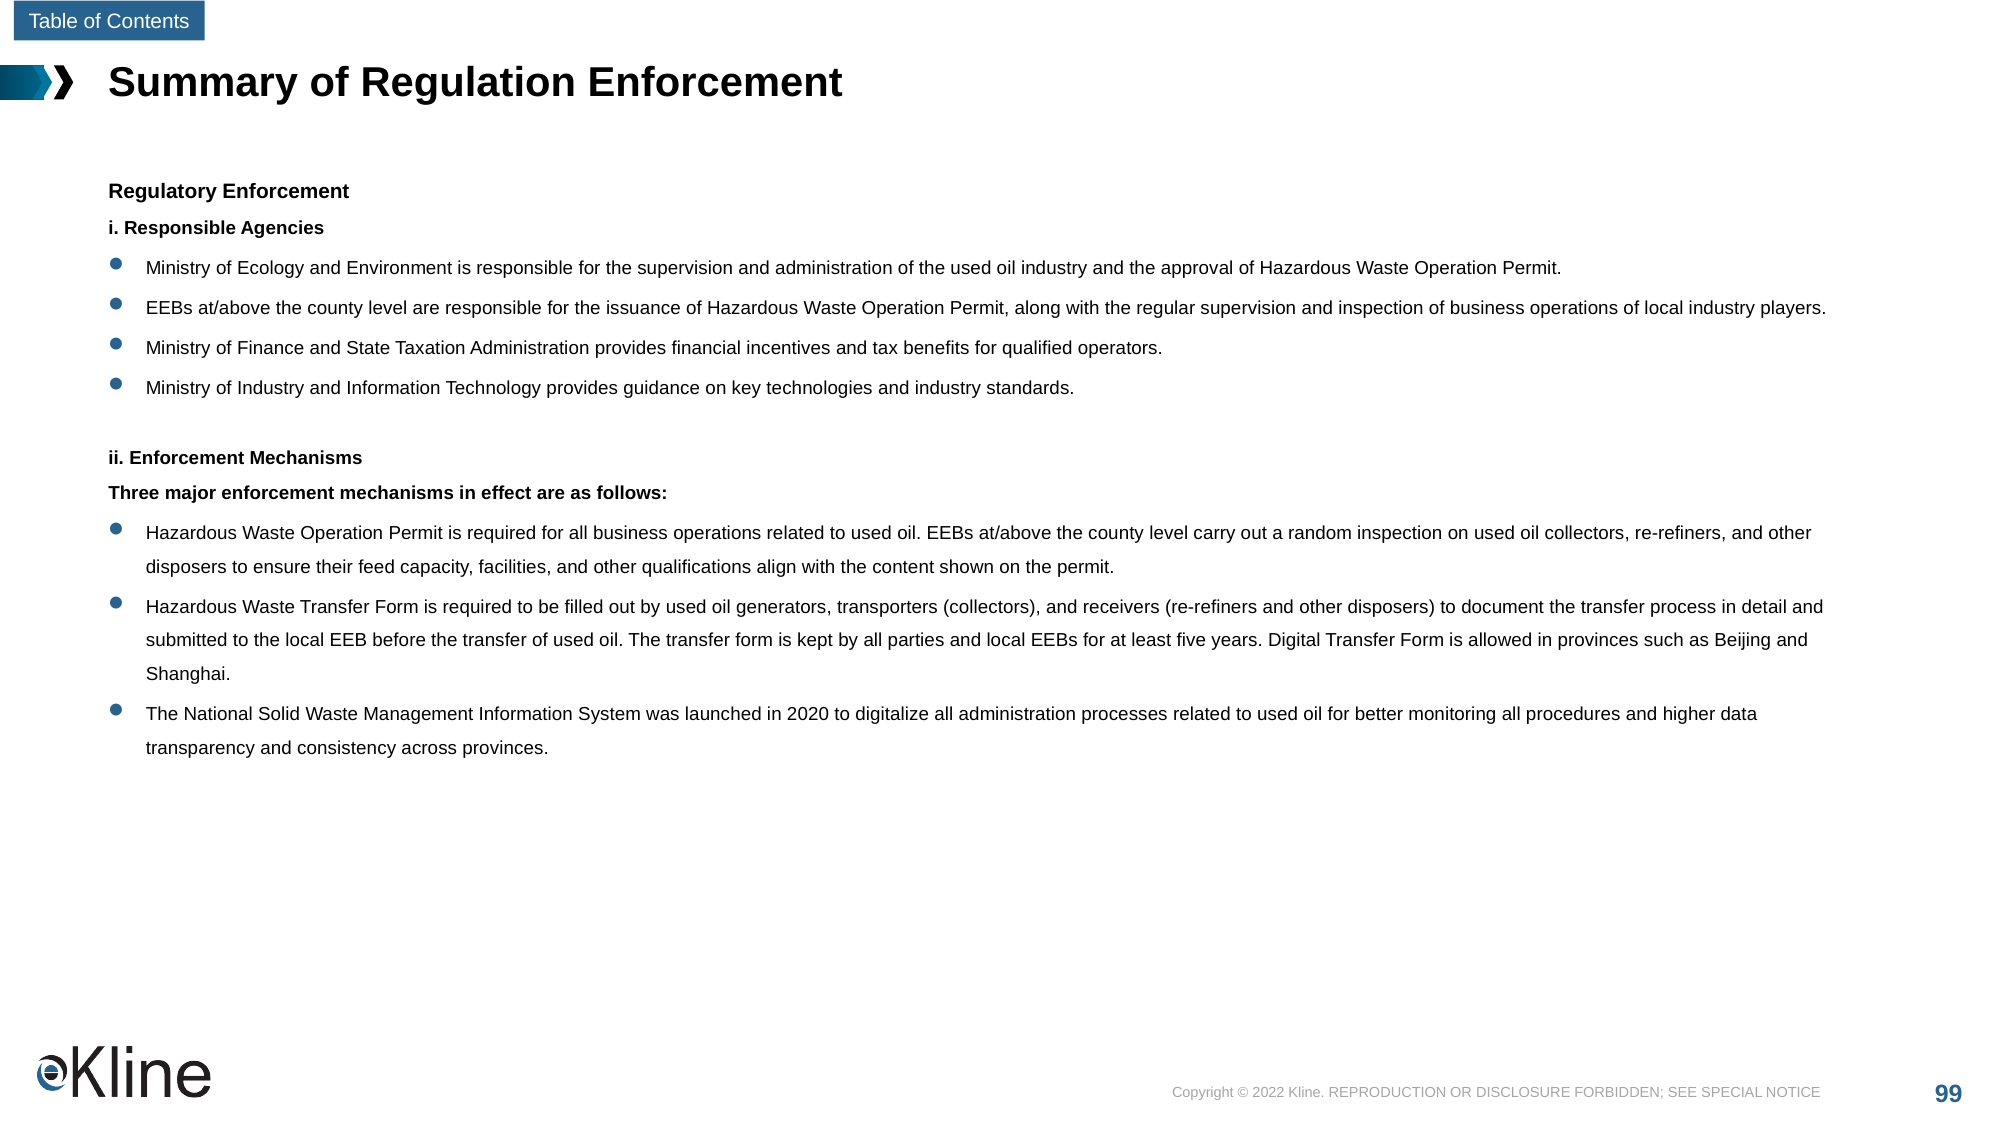

# Summary of Regulation Enforcement
Regulatory Enforcement
i. Responsible Agencies
Ministry of Ecology and Environment is responsible for the supervision and administration of the used oil industry and the approval of Hazardous Waste Operation Permit.
EEBs at/above the county level are responsible for the issuance of Hazardous Waste Operation Permit, along with the regular supervision and inspection of business operations of local industry players.
Ministry of Finance and State Taxation Administration provides financial incentives and tax benefits for qualified operators.
Ministry of Industry and Information Technology provides guidance on key technologies and industry standards.

ii. Enforcement Mechanisms
Three major enforcement mechanisms in effect are as follows:
Hazardous Waste Operation Permit is required for all business operations related to used oil. EEBs at/above the county level carry out a random inspection on used oil collectors, re-refiners, and other disposers to ensure their feed capacity, facilities, and other qualifications align with the content shown on the permit.
Hazardous Waste Transfer Form is required to be filled out by used oil generators, transporters (collectors), and receivers (re-refiners and other disposers) to document the transfer process in detail and submitted to the local EEB before the transfer of used oil. The transfer form is kept by all parties and local EEBs for at least five years. Digital Transfer Form is allowed in provinces such as Beijing and Shanghai.
The National Solid Waste Management Information System was launched in 2020 to digitalize all administration processes related to used oil for better monitoring all procedures and higher data transparency and consistency across provinces.